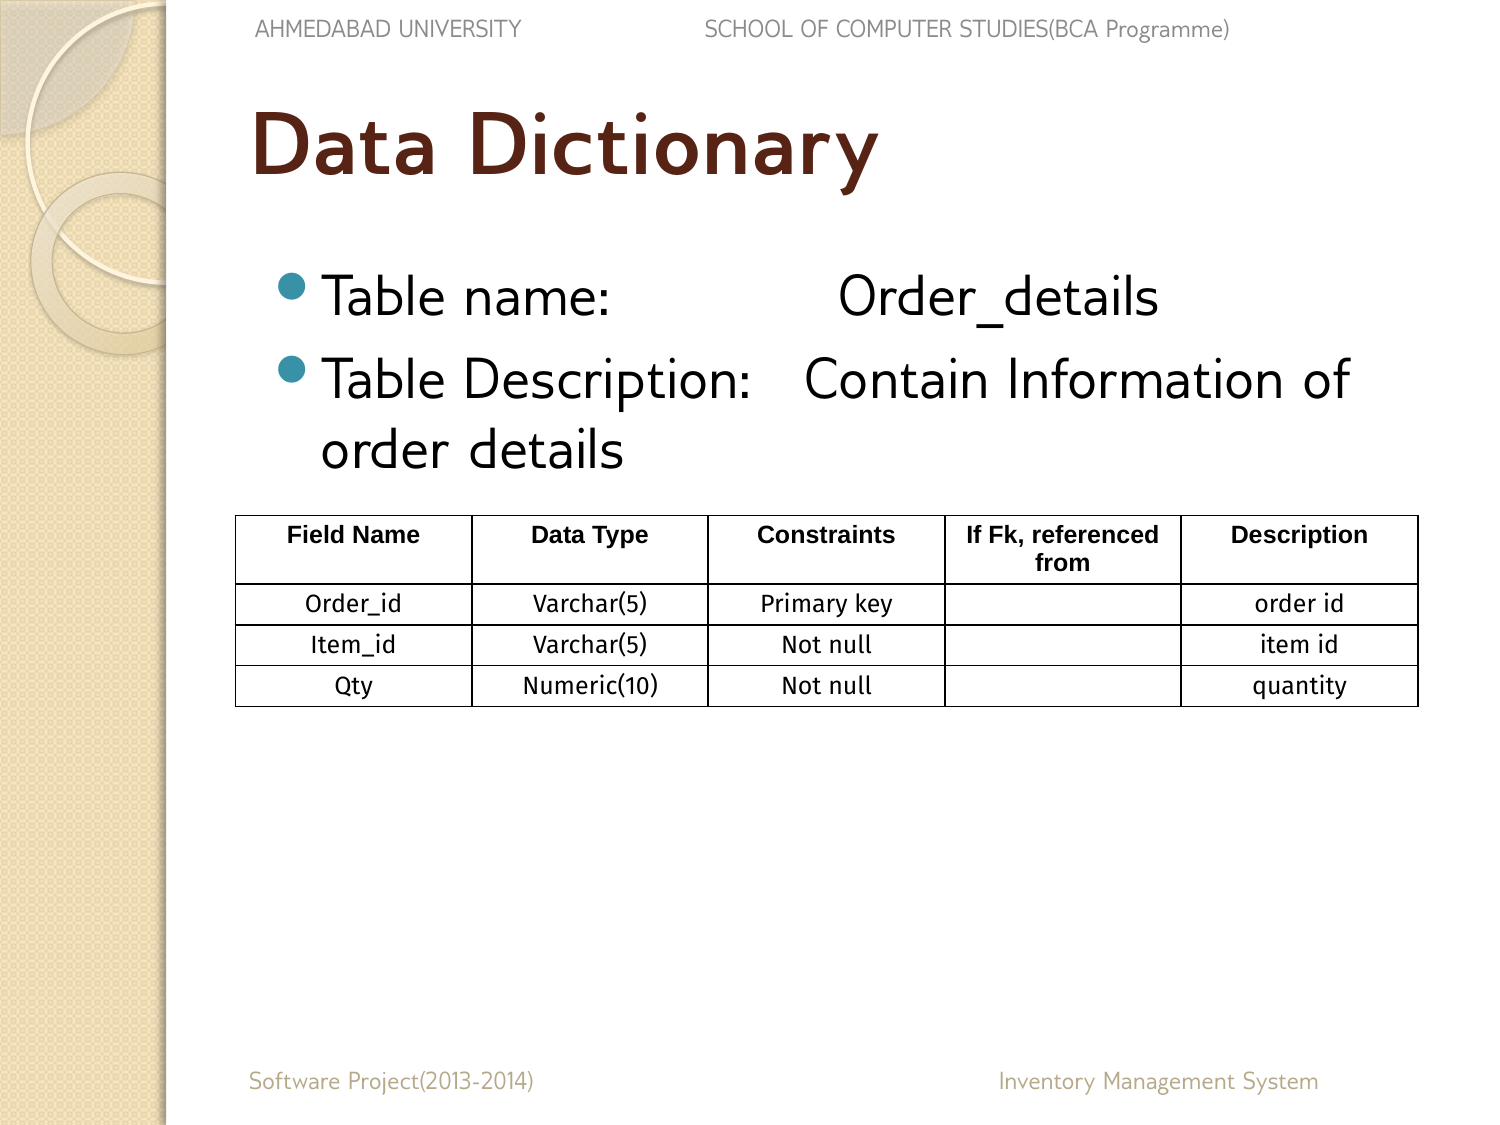

AHMEDABAD UNIVERSITY		SCHOOL OF COMPUTER STUDIES(BCA Programme)
# Data Dictionary
Table name:             Order_details
Table Description:   Contain Information of order details

| Field Name | Data Type | Constraints | If Fk, referenced from | Description |
| --- | --- | --- | --- | --- |
| Order\_id | Varchar(5) | Primary key |  | order id |
| Item\_id | Varchar(5) | Not null |  | item id |
| Qty | Numeric(10) | Not null |  | quantity |
Software Project(2013-2014)				Inventory Management System